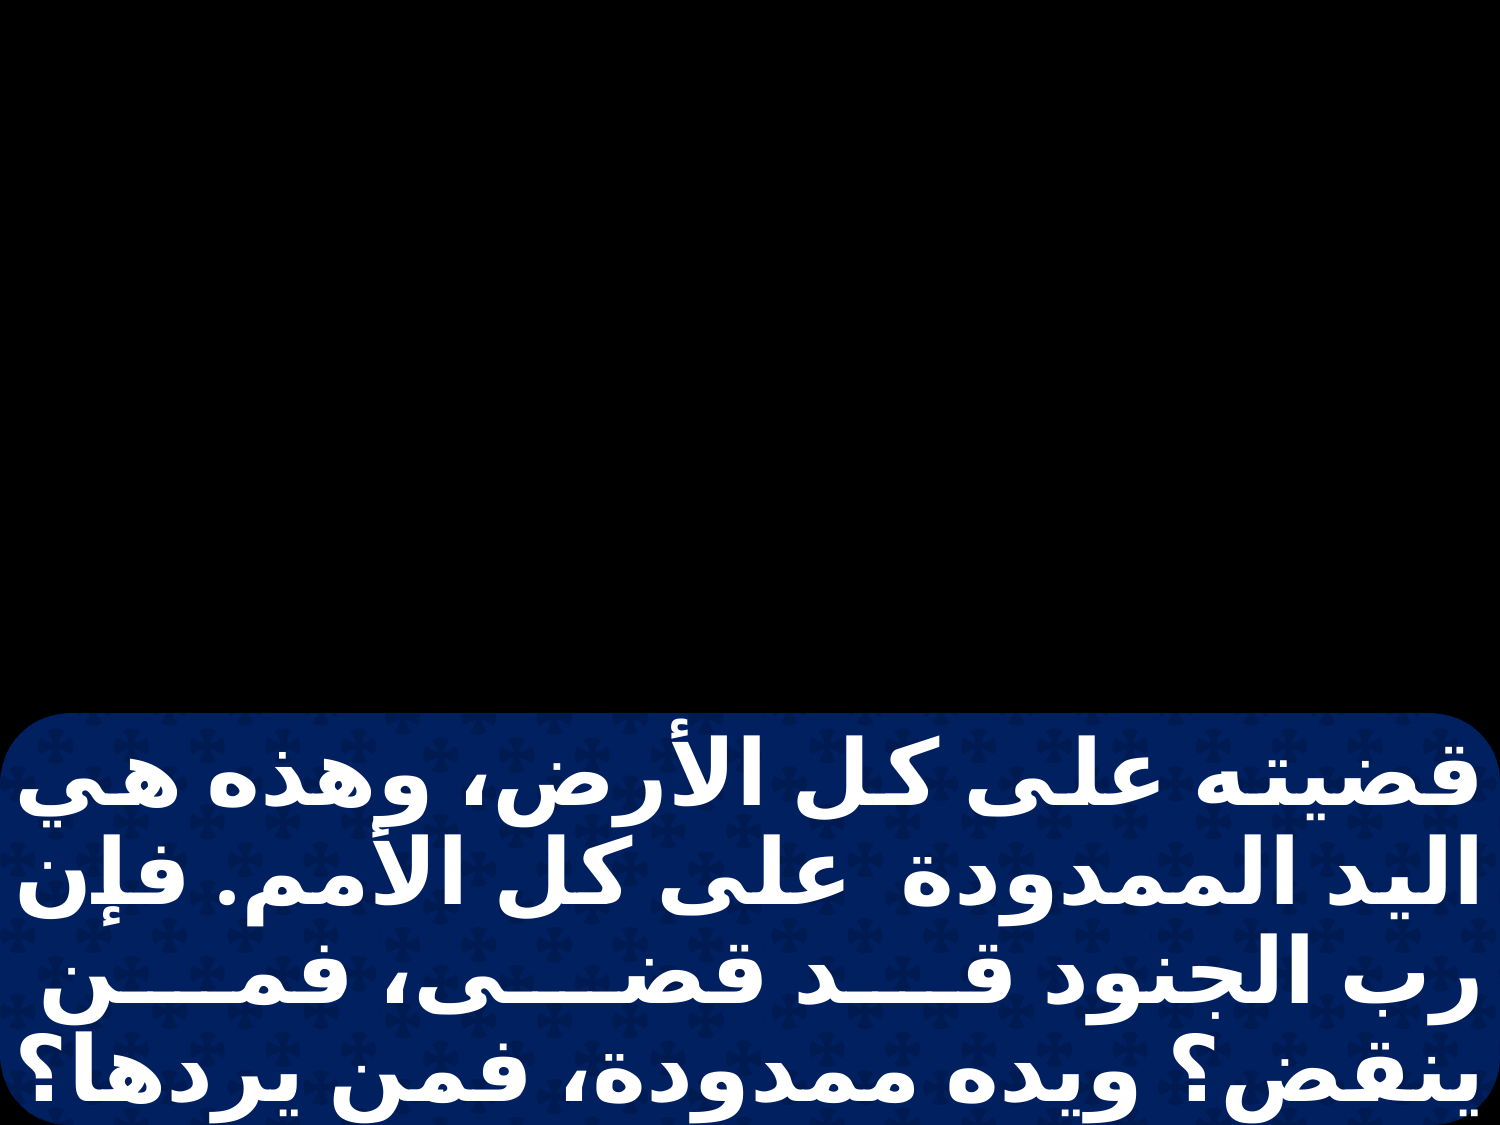

قضيته على كل الأرض، وهذه هي اليد الممدودة  على كل الأمم. فإن رب الجنود قد قضى، فمن  ينقض؟ ويده ممدودة، فمن يردها؟ في السنة التي  مات فيها الملك آحاز كان هذا الوحي: لا تفرحي يا